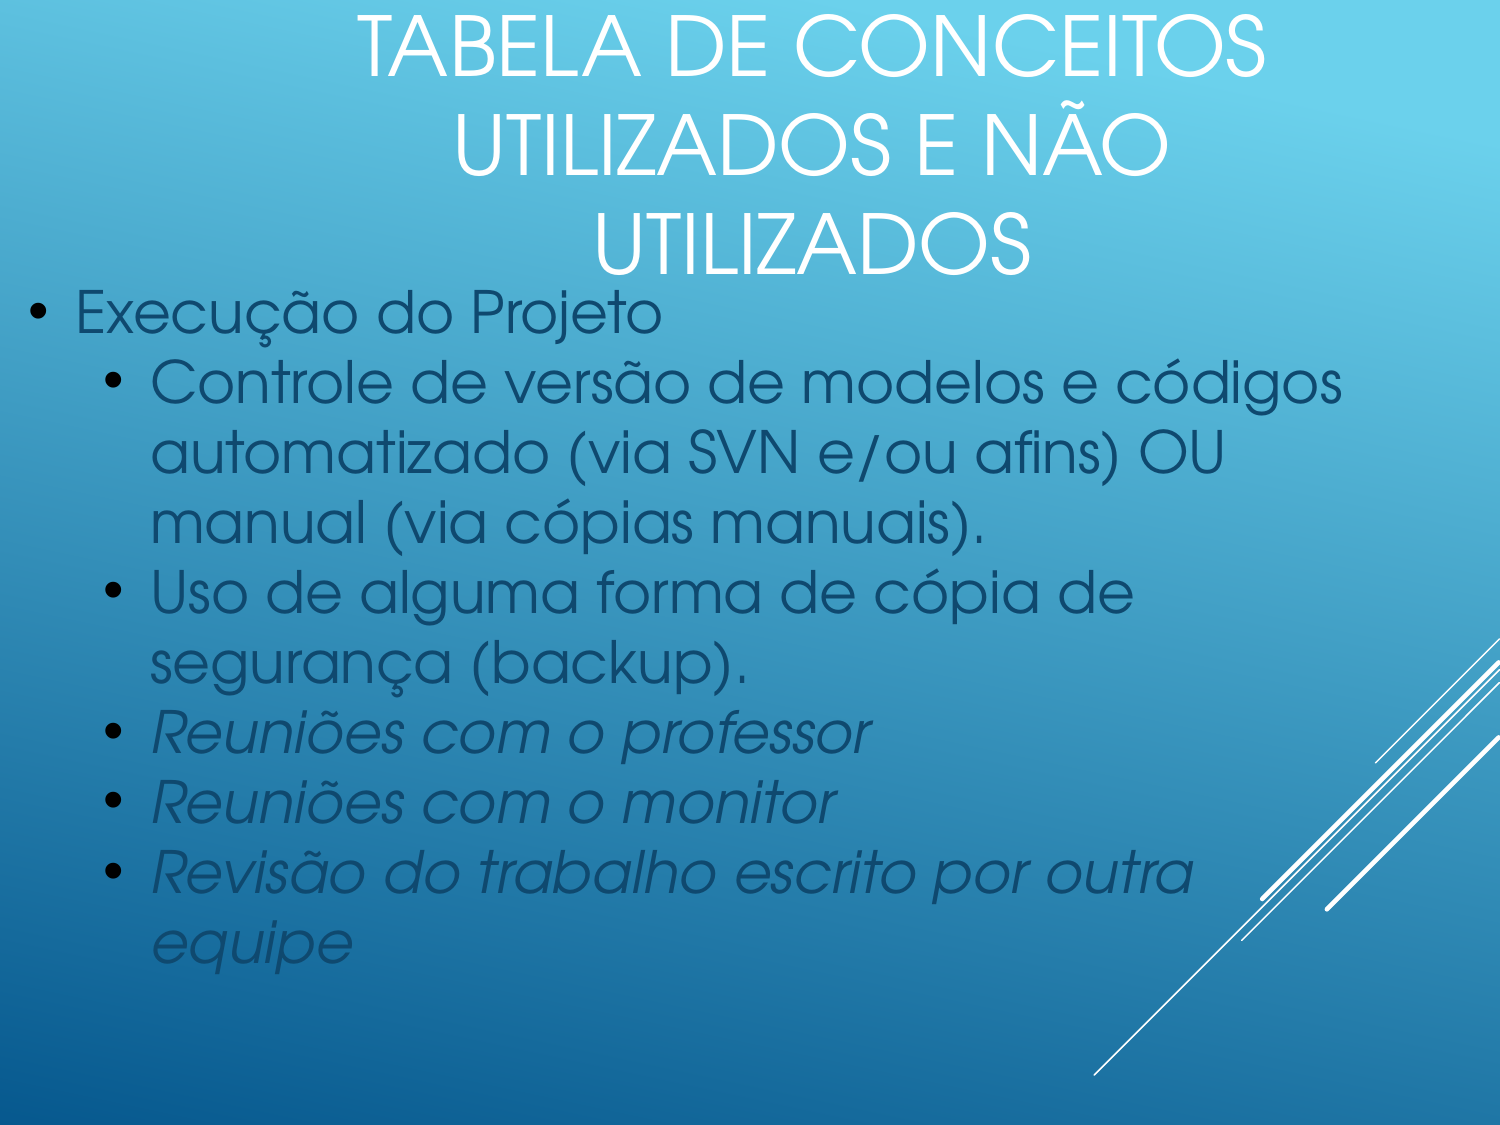

# Tabela de conceitos utilizados e não utilizados
Execução do Projeto
Controle de versão de modelos e códigos automatizado (via SVN e/ou afins) OU manual (via cópias manuais).
Uso de alguma forma de cópia de segurança (backup).
Reuniões com o professor
Reuniões com o monitor
Revisão do trabalho escrito por outra equipe